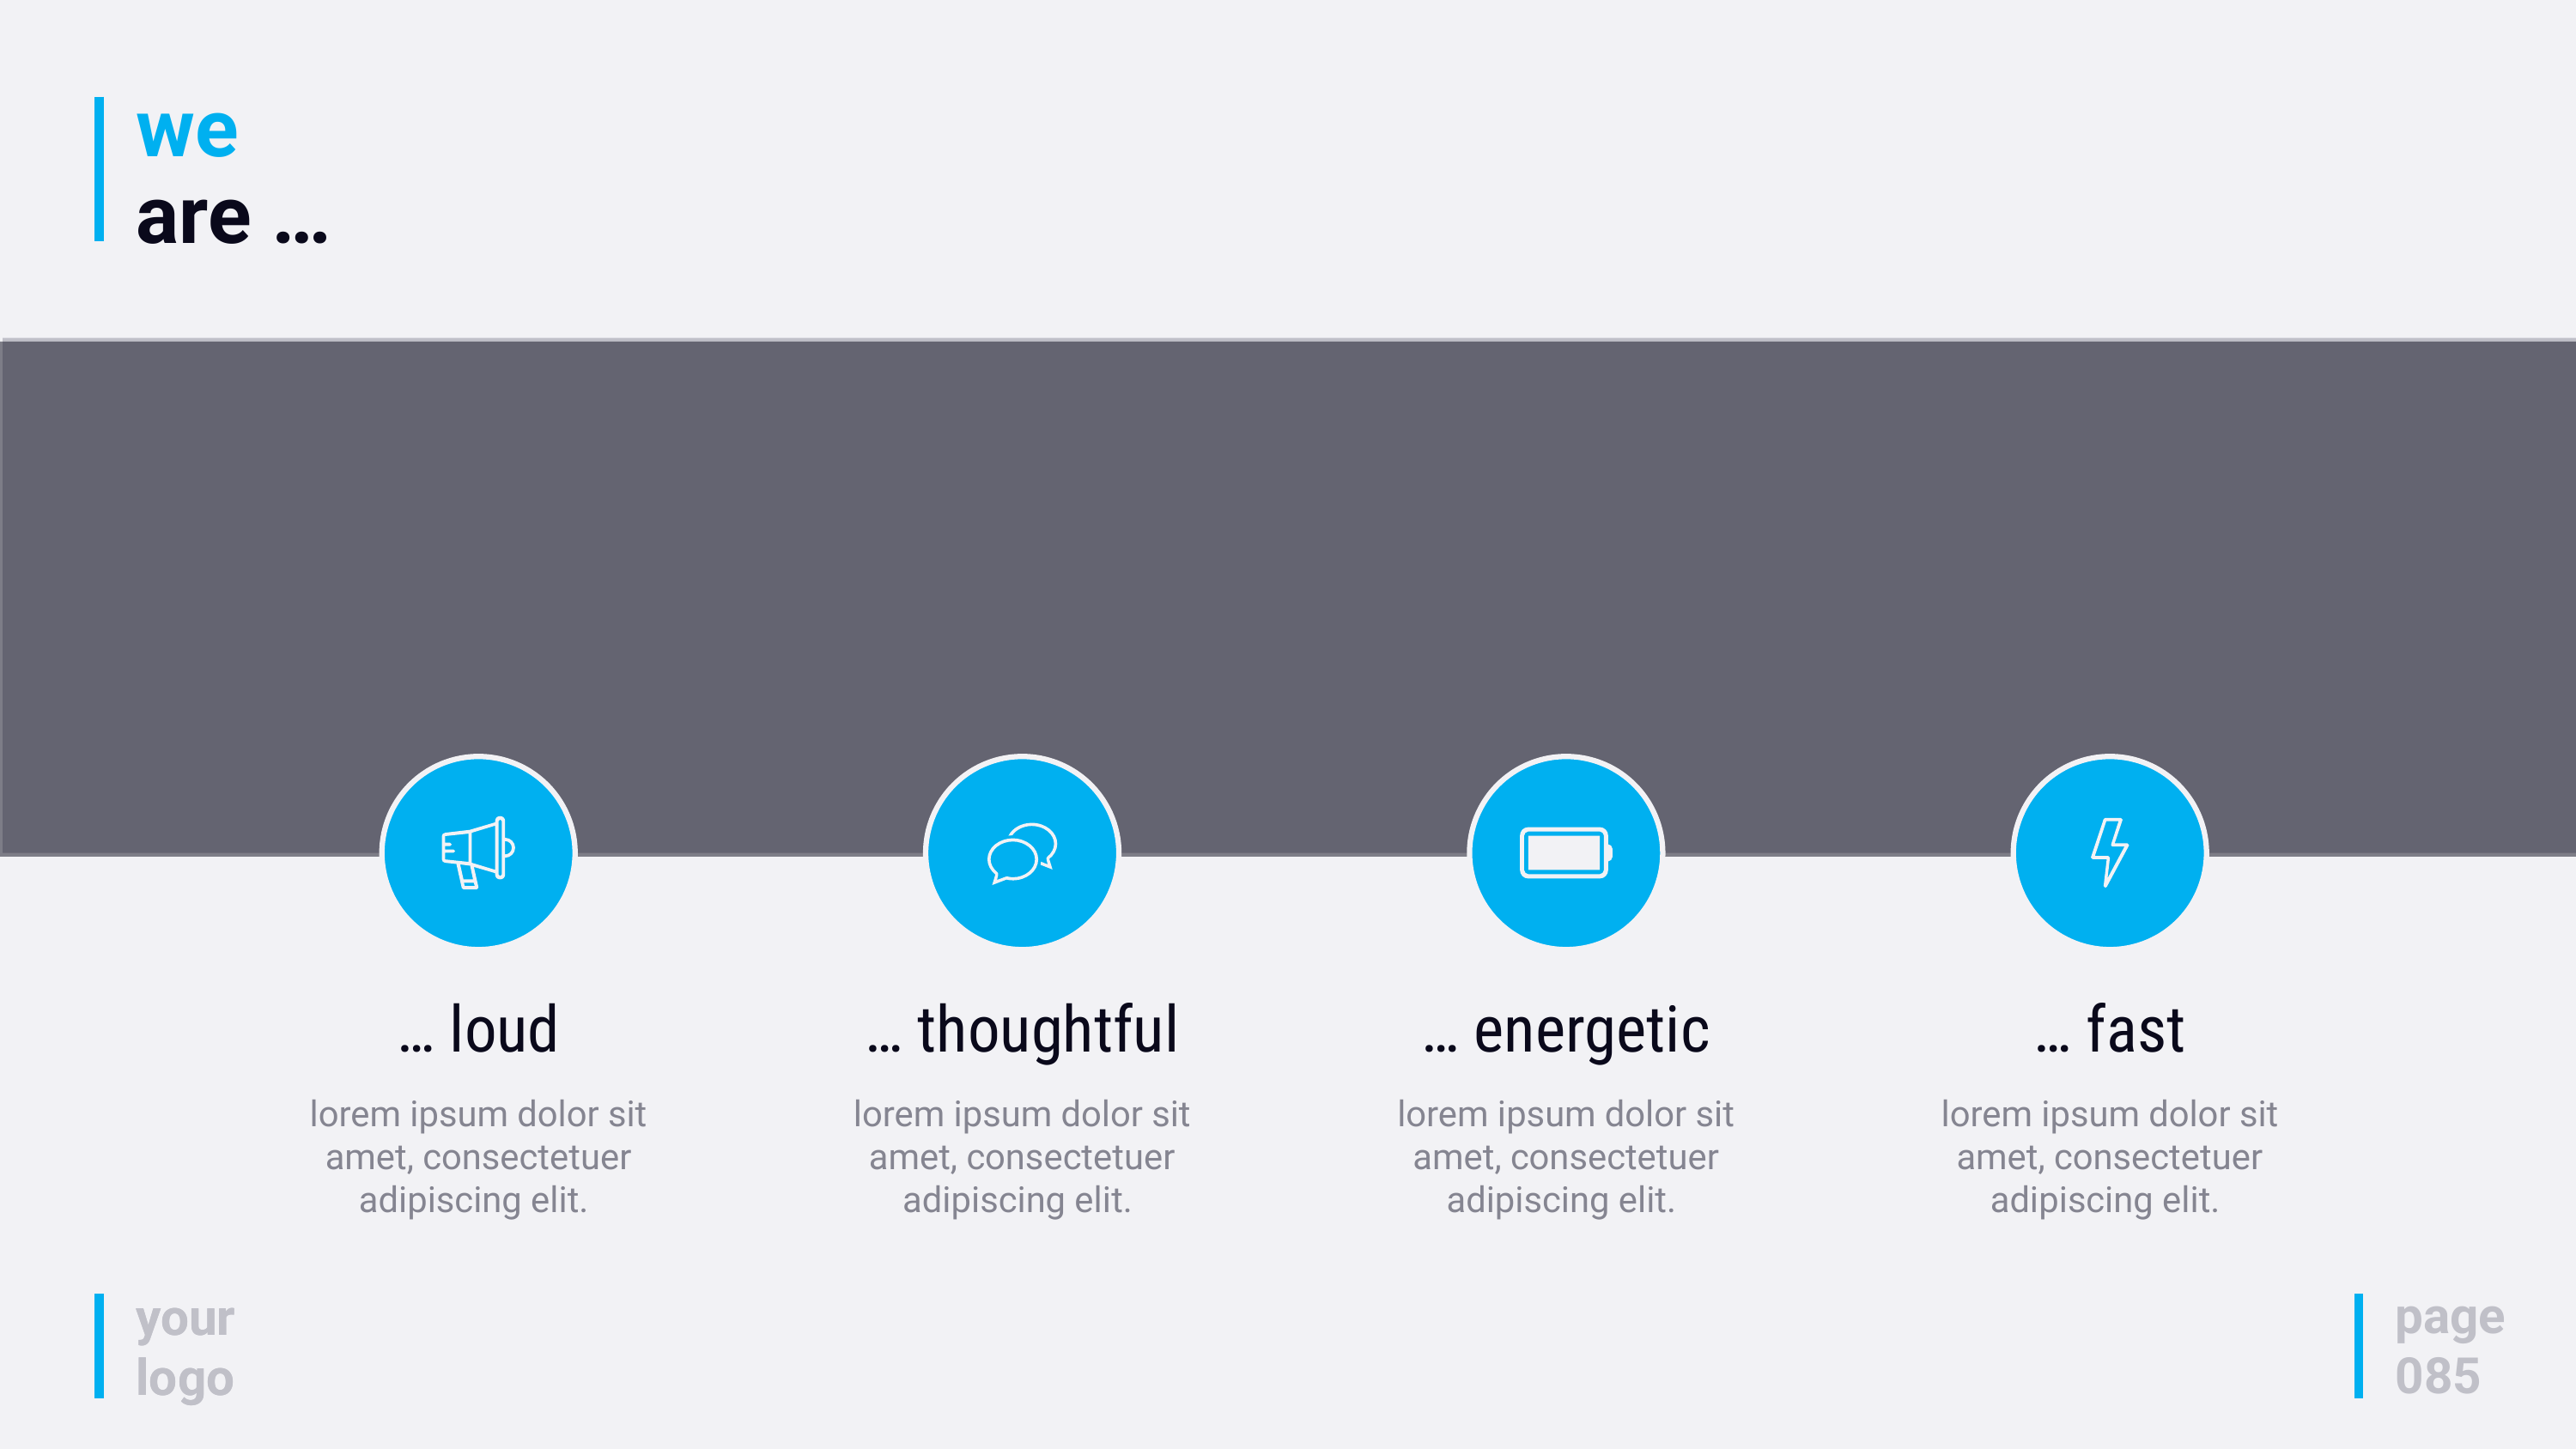

# we are …

… loud
lorem ipsum dolor sit amet, consectetuer adipiscing elit.

… thoughtful
lorem ipsum dolor sit amet, consectetuer adipiscing elit.

… energetic
lorem ipsum dolor sit amet, consectetuer adipiscing elit.

… fast
lorem ipsum dolor sit amet, consectetuer adipiscing elit.
page
085